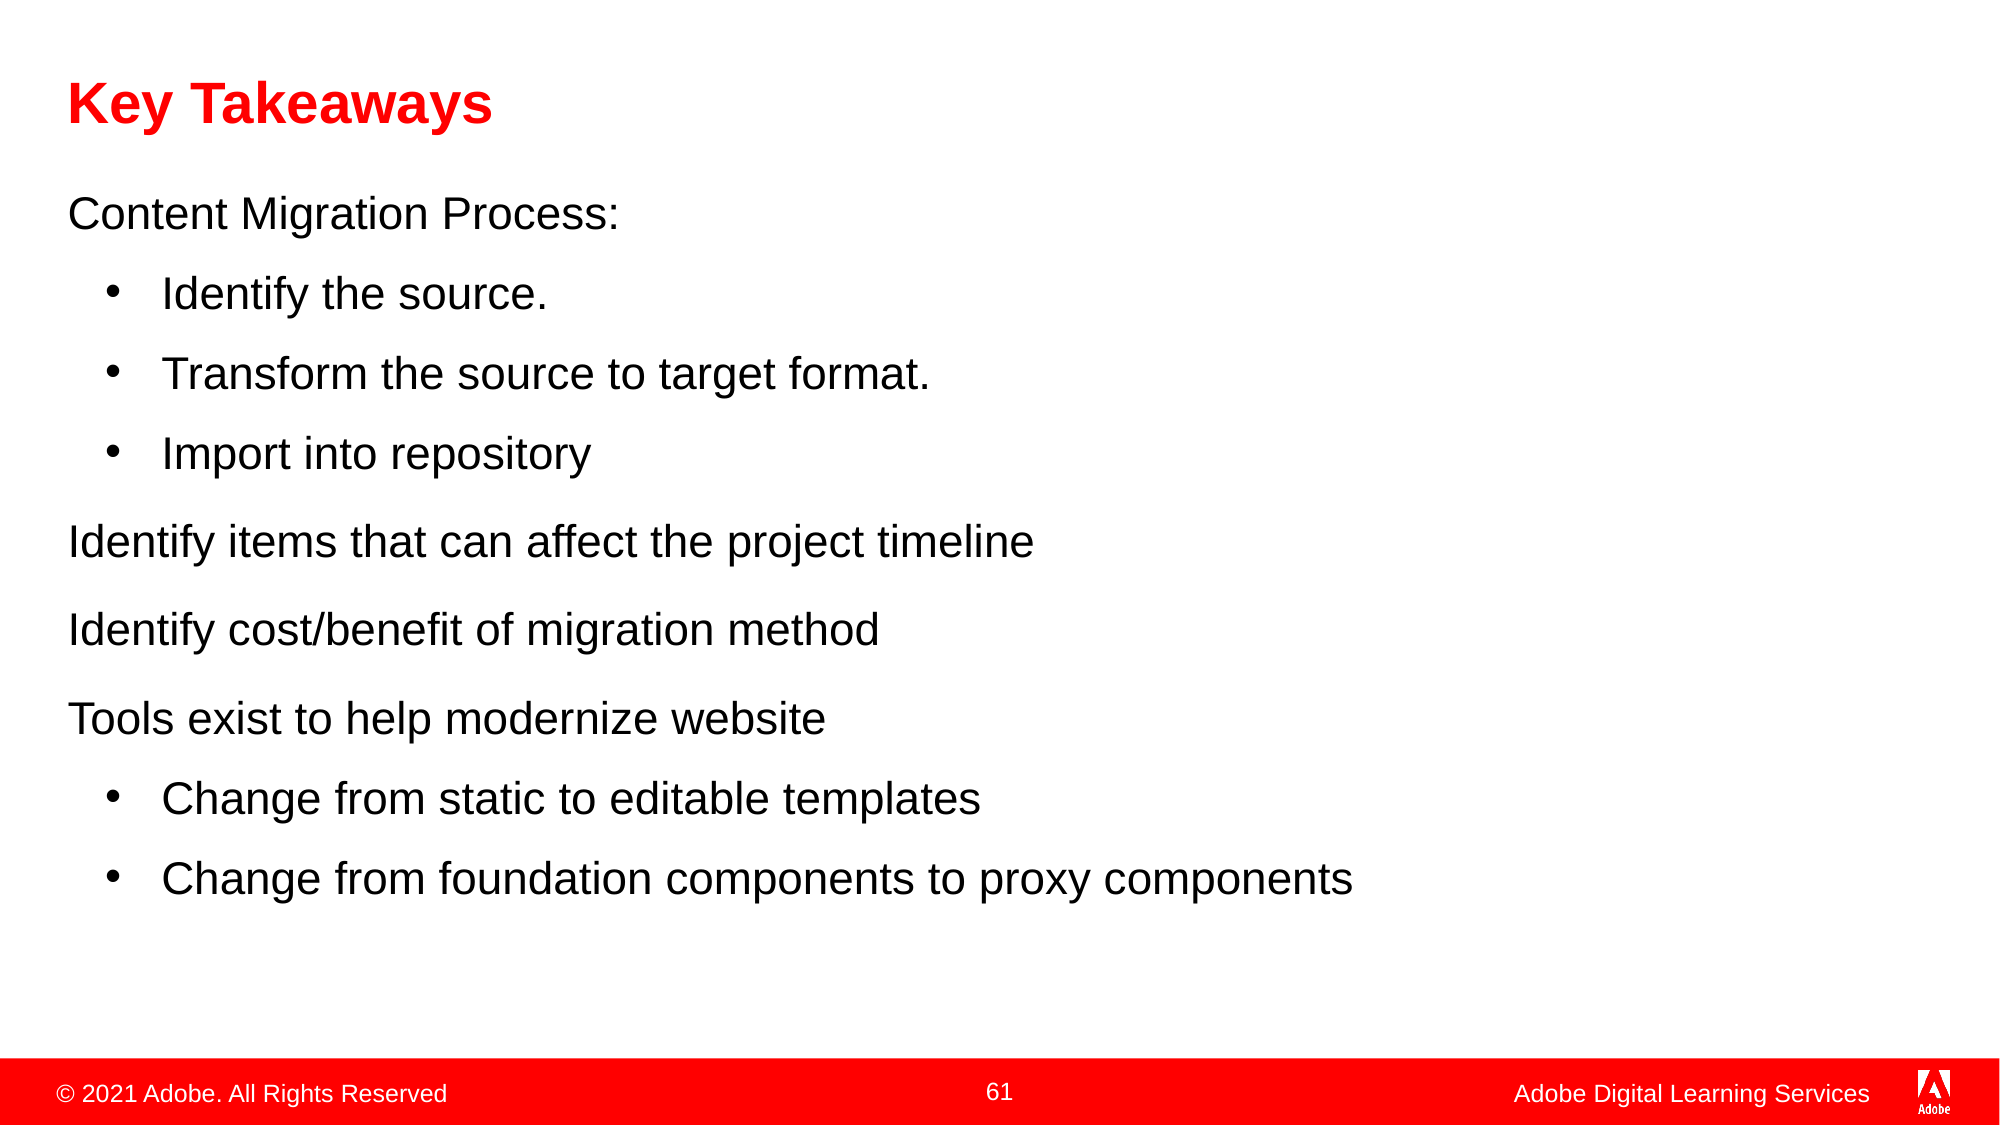

# Key Takeaways
Content Migration Process:
Identify the source.
Transform the source to target format.
Import into repository
Identify items that can affect the project timeline
Identify cost/benefit of migration method
Tools exist to help modernize website
Change from static to editable templates
Change from foundation components to proxy components